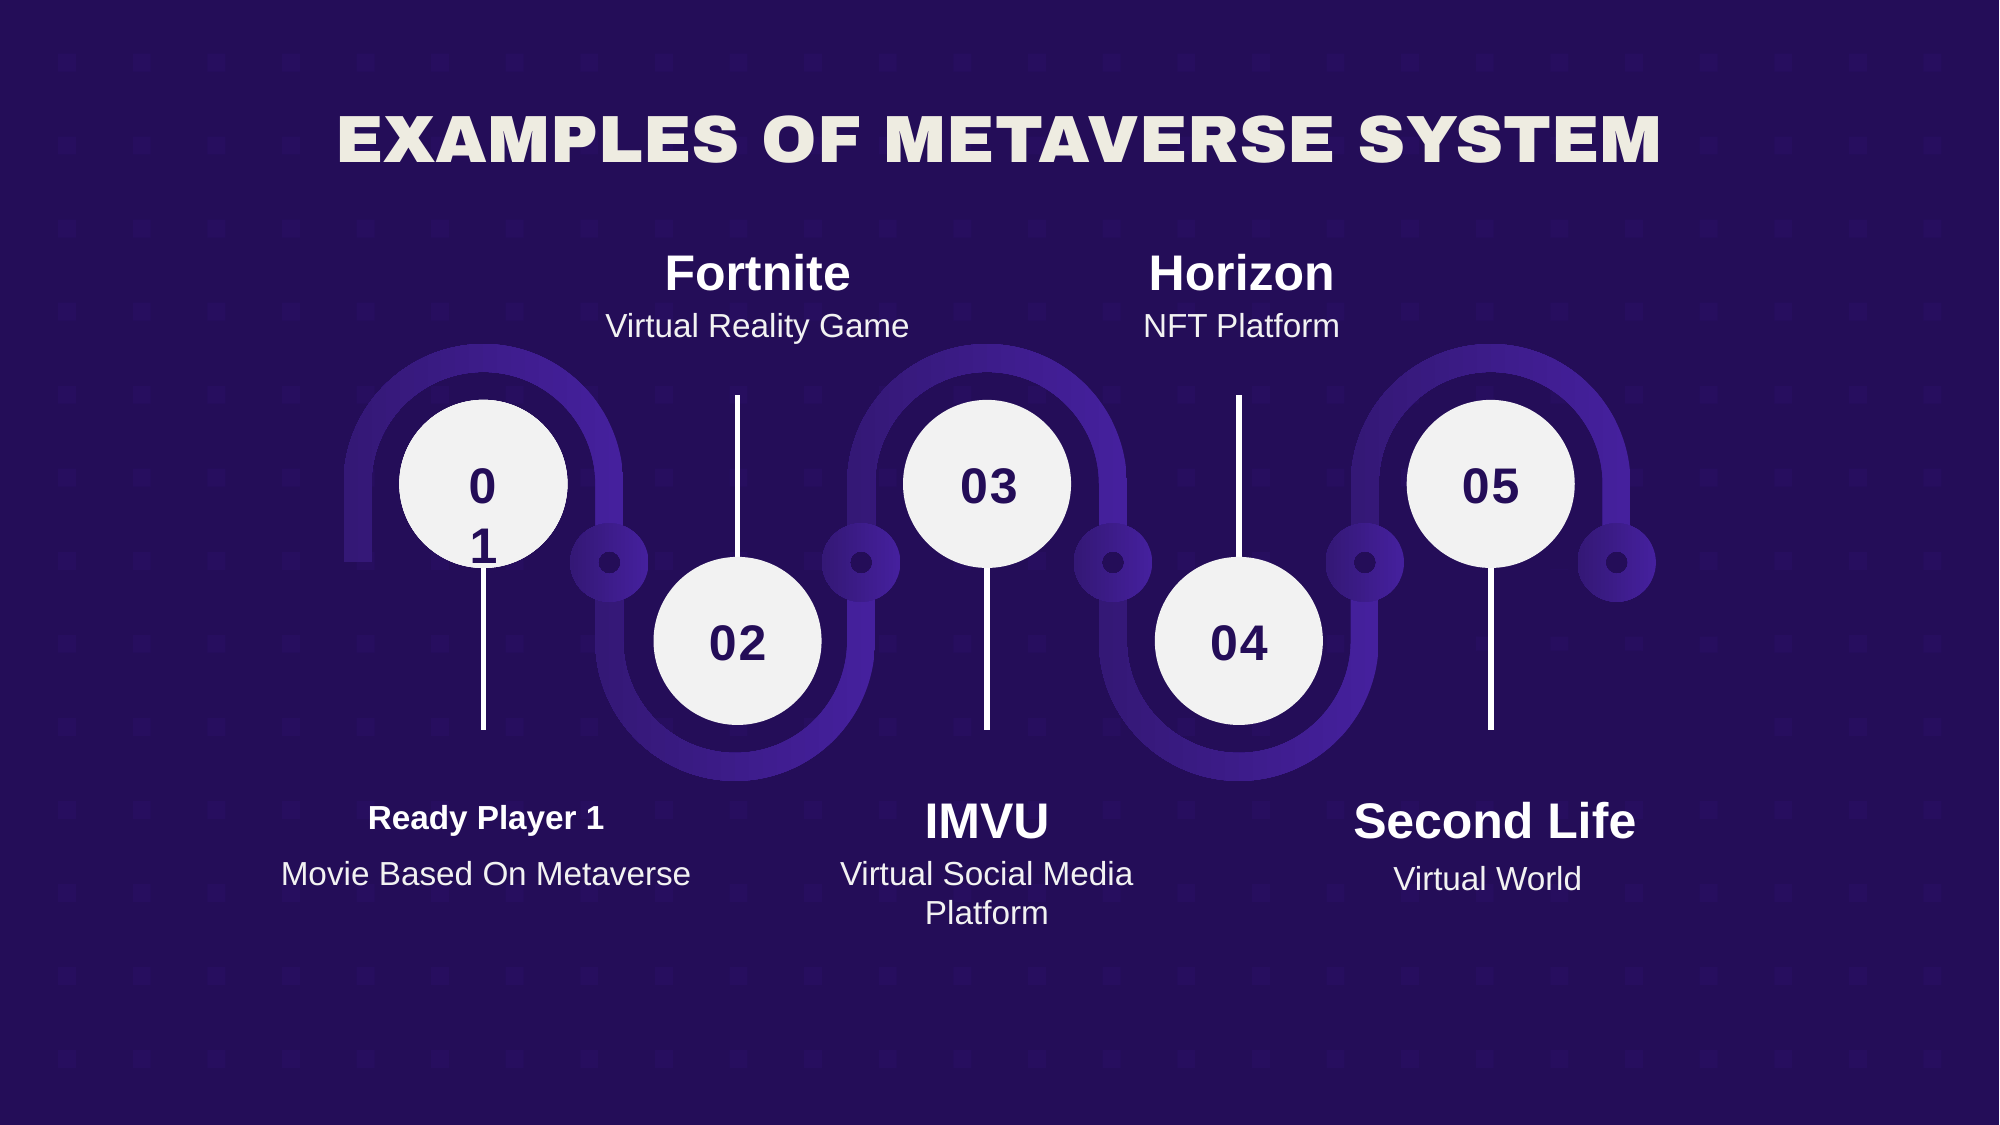

EXAMPLES OF METAVERSE SYSTEM
Horizon
NFT Platform
Fortnite
Virtual Reality Game

01
03
01
01
05
01

02
04

IMVU
Virtual Social Media Platform
Second Life
Virtual World
Ready Player 1
Movie Based On Metaverse